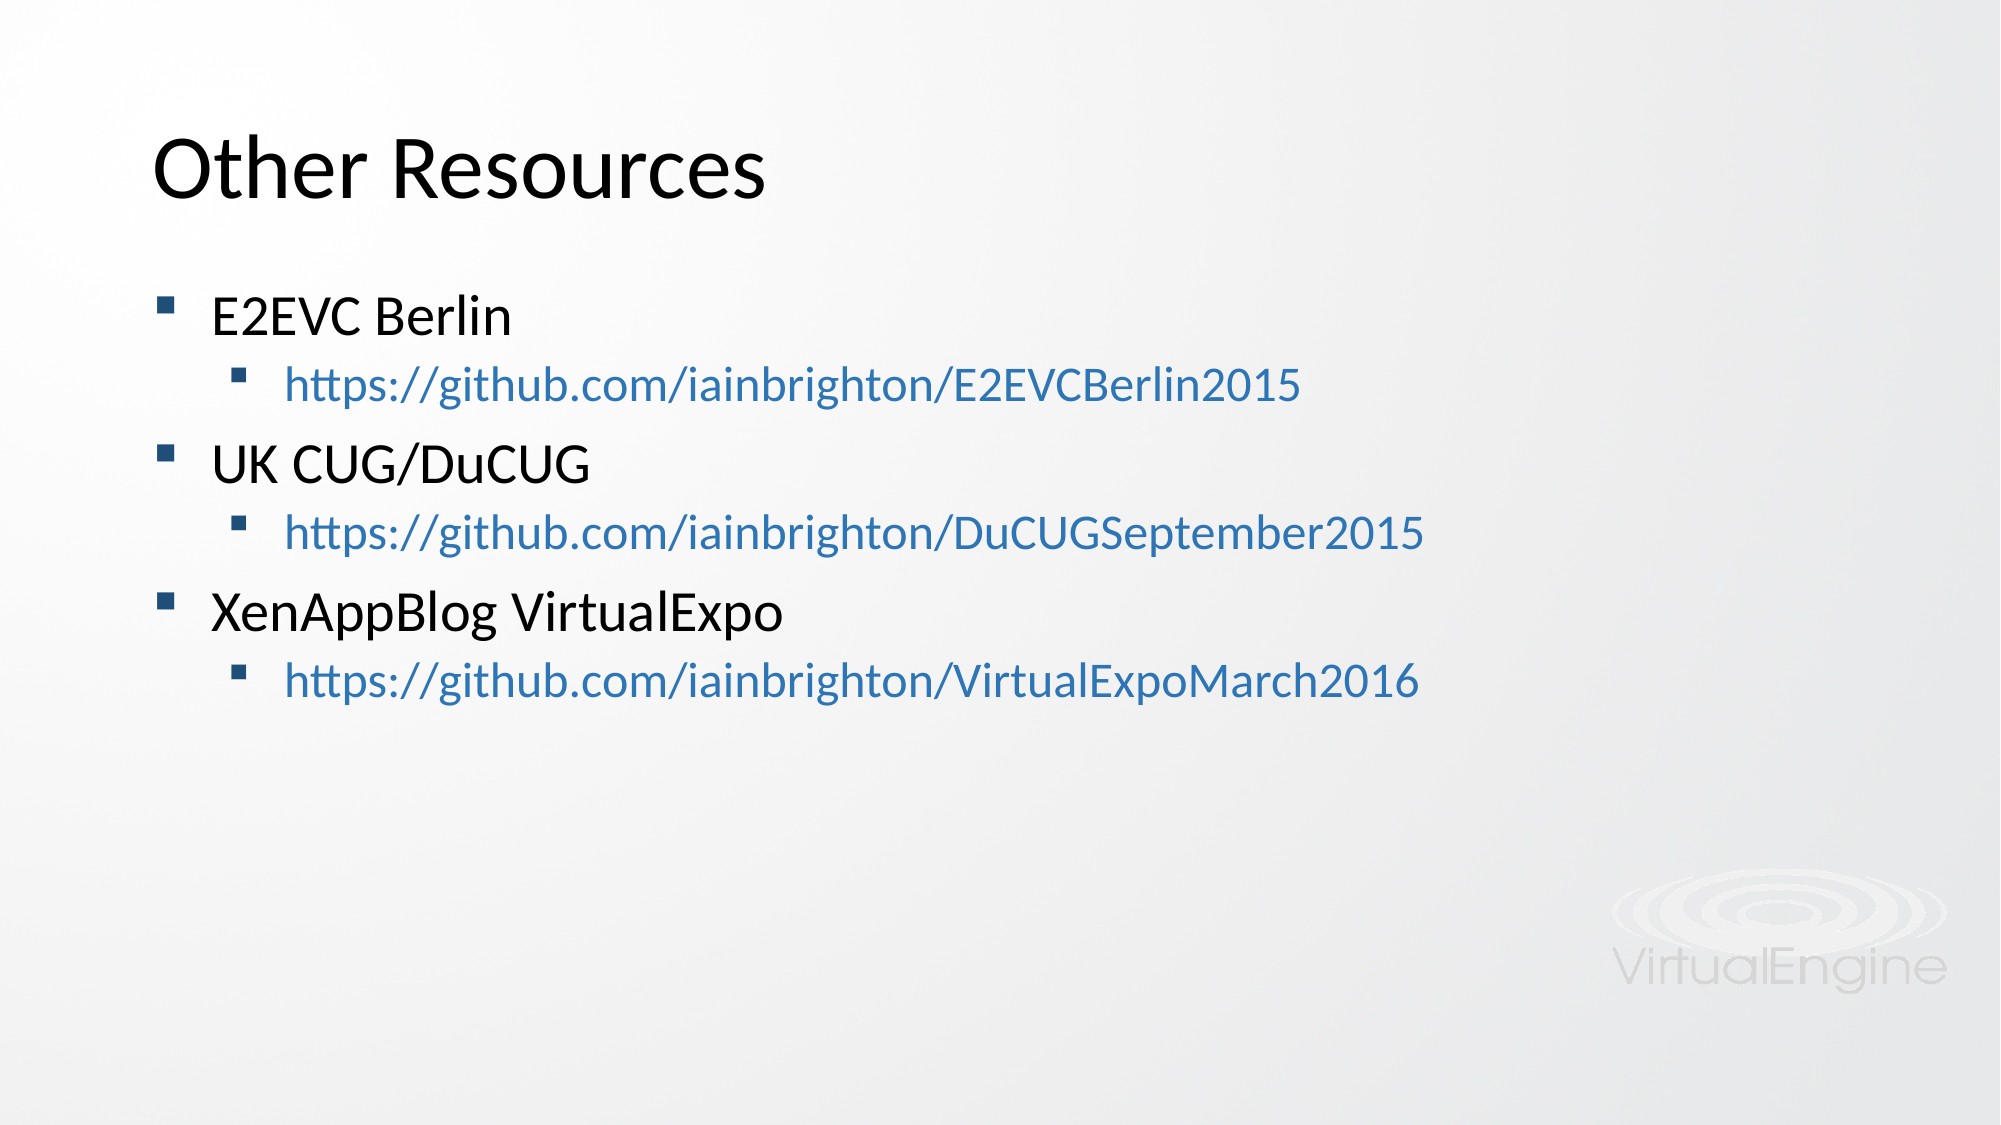

# Other Resources
E2EVC Berlin
https://github.com/iainbrighton/E2EVCBerlin2015
UK CUG/DuCUG
https://github.com/iainbrighton/DuCUGSeptember2015
XenAppBlog VirtualExpo
https://github.com/iainbrighton/VirtualExpoMarch2016